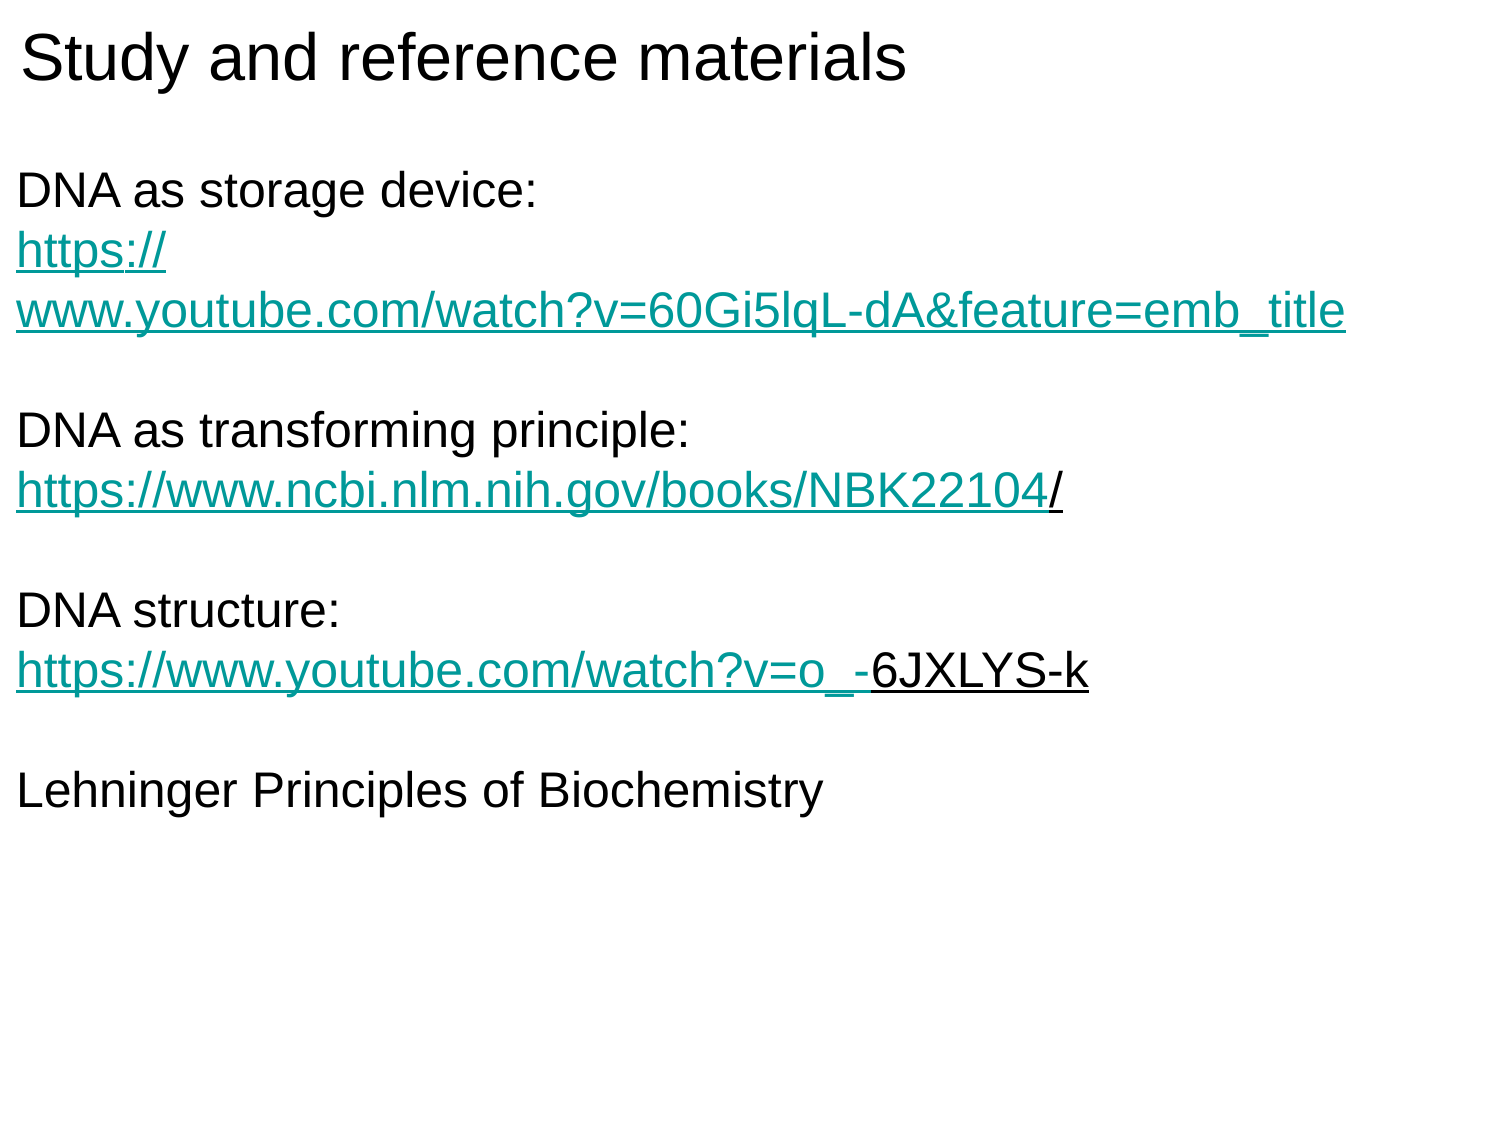

Study and reference materials
DNA as storage device:
https://www.youtube.com/watch?v=60Gi5lqL-dA&feature=emb_title

DNA as transforming principle:
https://www.ncbi.nlm.nih.gov/books/NBK22104/

DNA structure:
https://www.youtube.com/watch?v=o_-6JXLYS-k

Lehninger Principles of Biochemistry